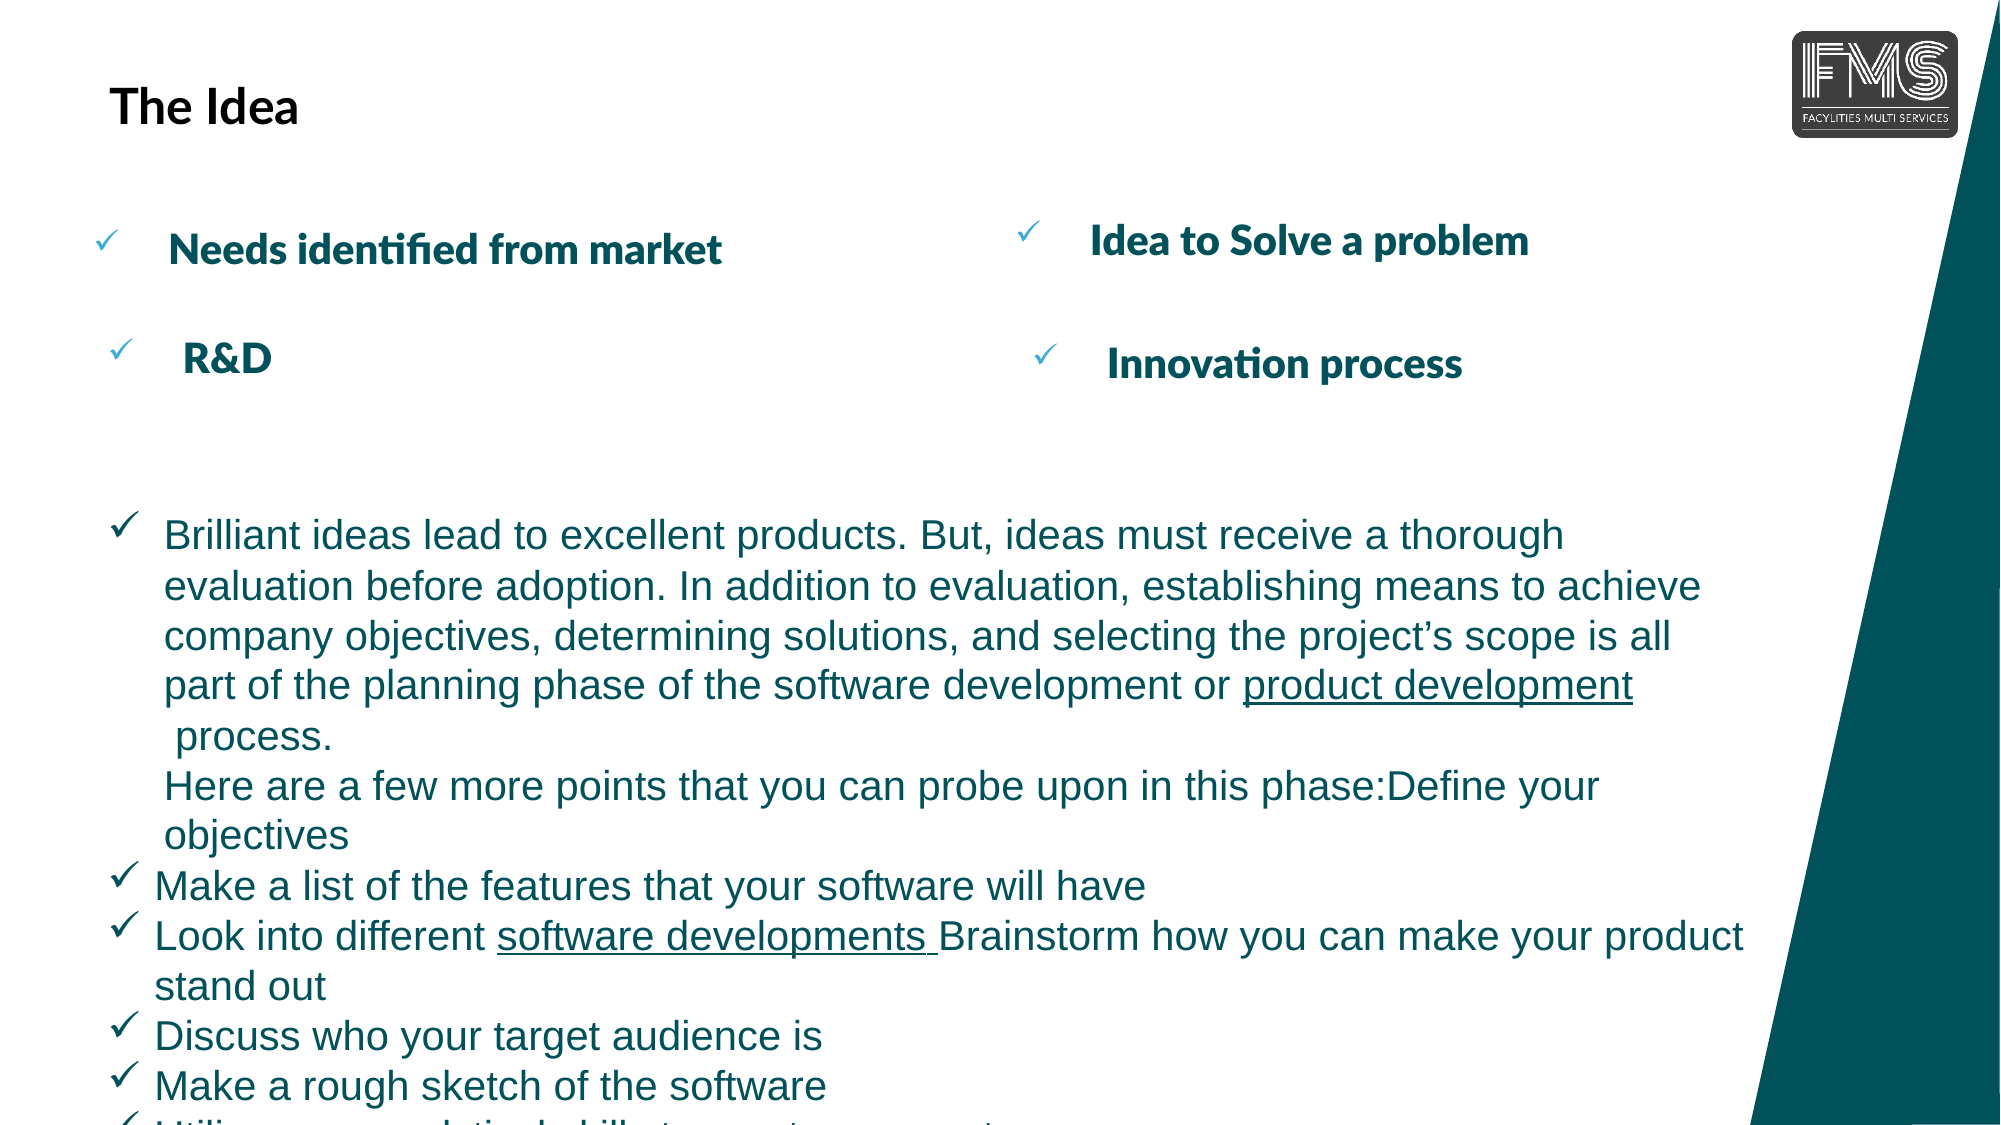

The Idea
Idea to Solve a problem
Needs identified from market
R&D
Innovation process
Brilliant ideas lead to excellent products. But, ideas must receive a thorough evaluation before adoption. In addition to evaluation, establishing means to achieve company objectives, determining solutions, and selecting the project’s scope is all part of the planning phase of the software development or product development process.
Here are a few more points that you can probe upon in this phase:Define your objectives
Make a list of the features that your software will have
Look into different software developments Brainstorm how you can make your product stand out
Discuss who your target audience is
Make a rough sketch of the software
Utilize your analytical skills to create a user story